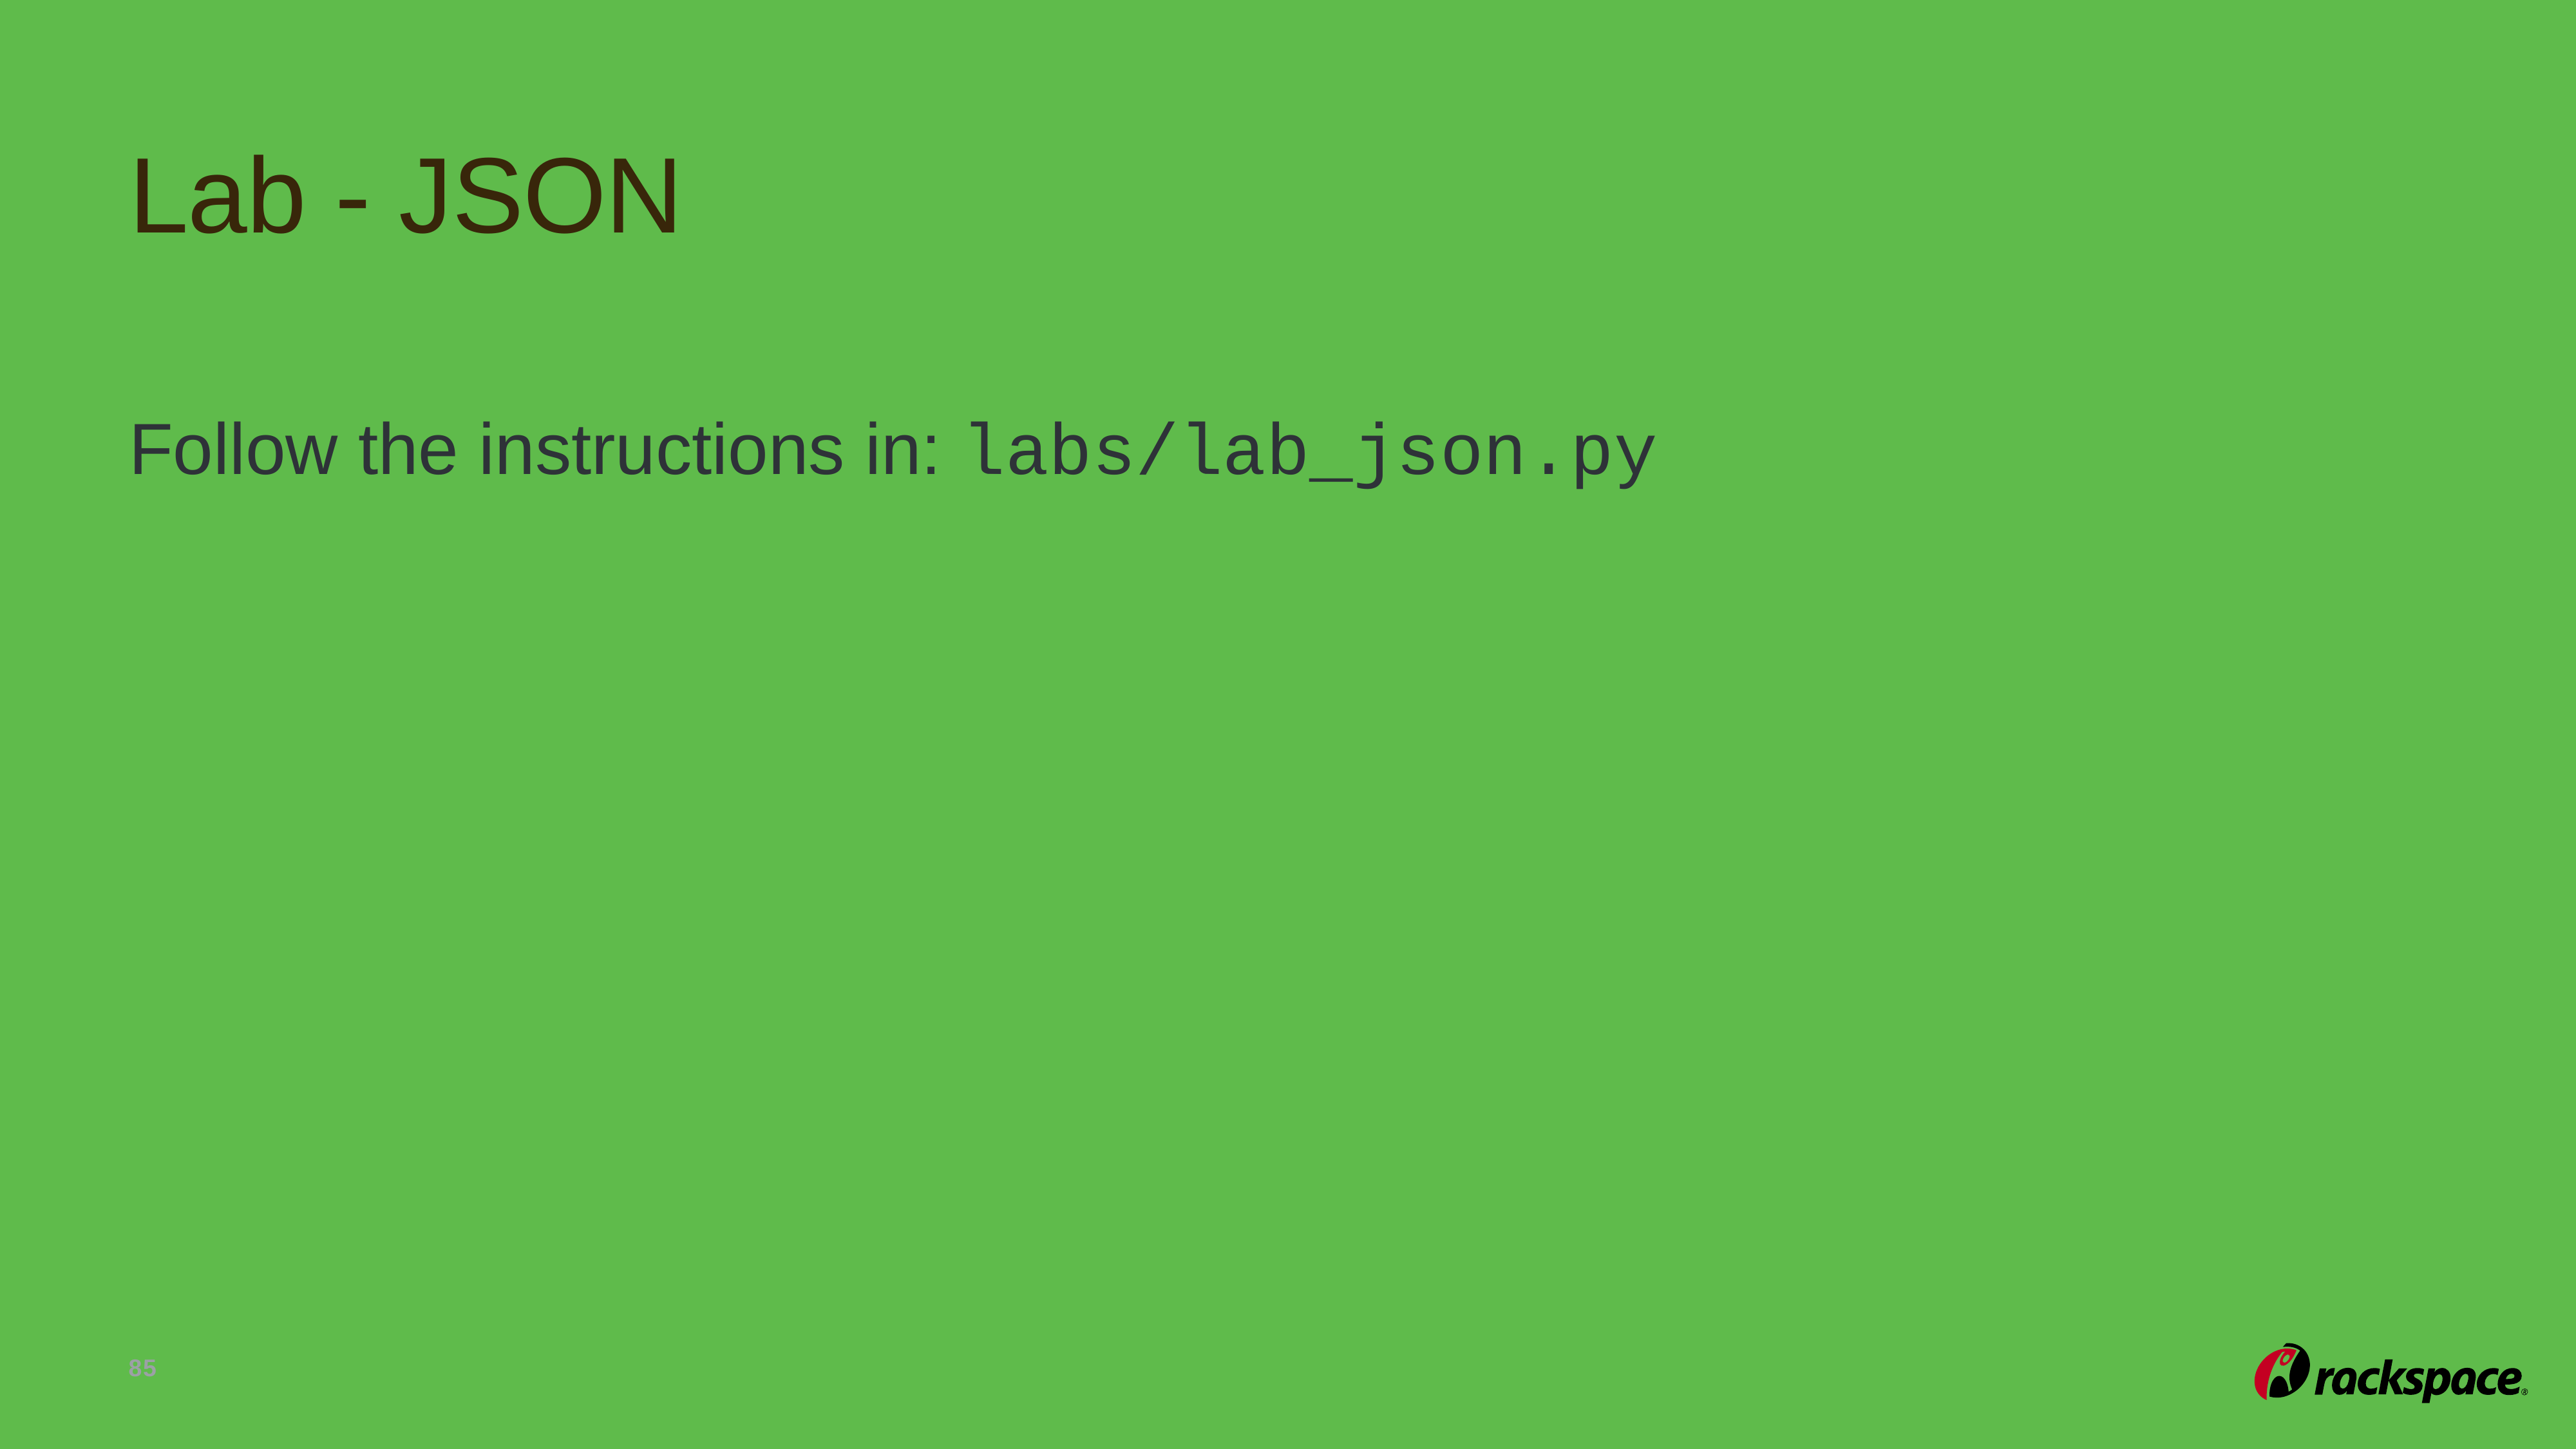

# Lab - JSON

Follow the instructions in: labs/lab_json.py

85